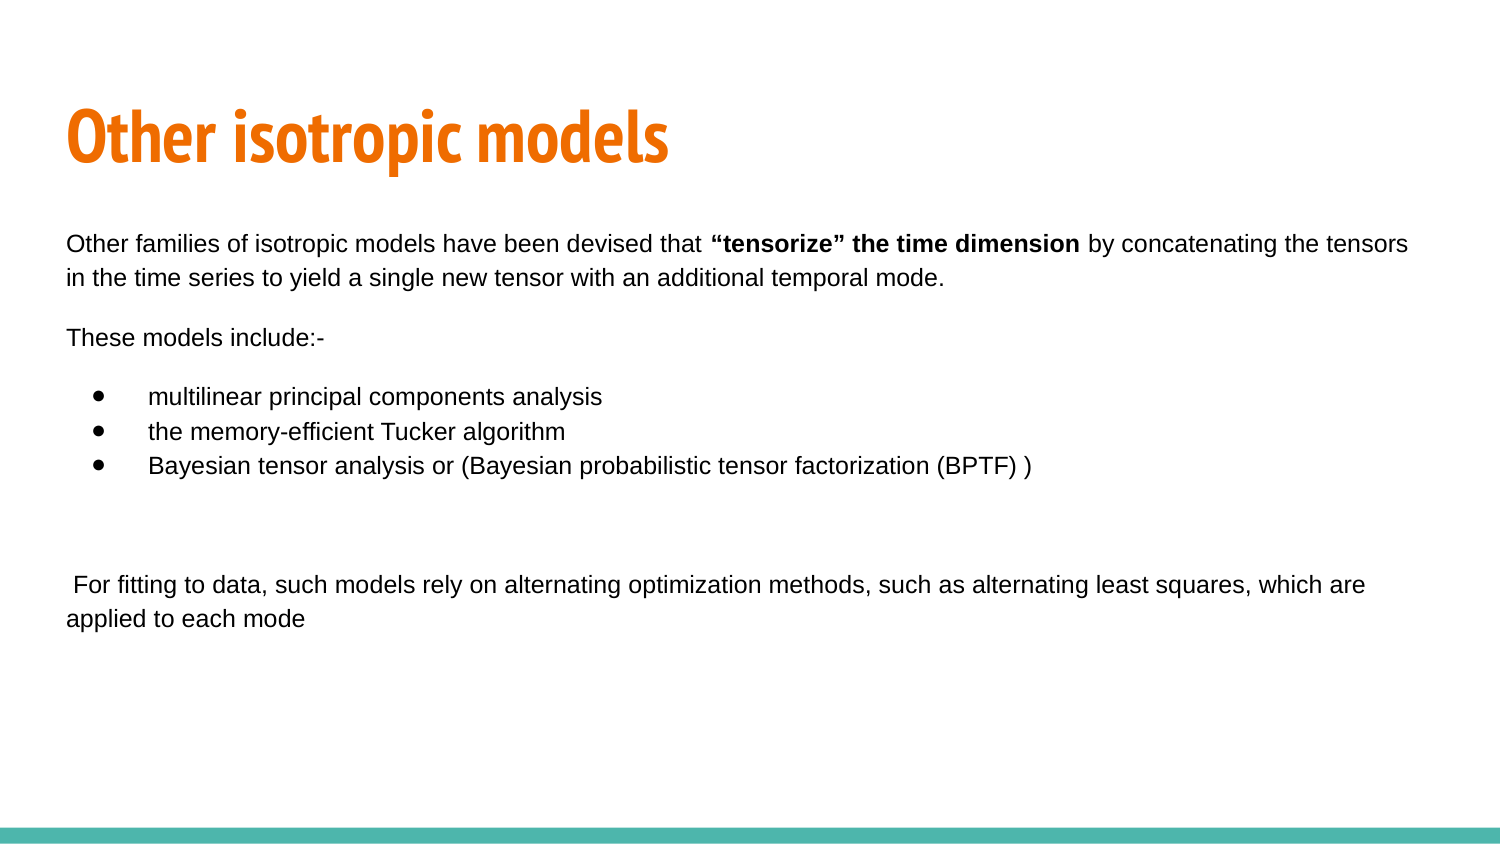

# Other isotropic models
Other families of isotropic models have been devised that “tensorize” the time dimension by concatenating the tensors in the time series to yield a single new tensor with an additional temporal mode.
These models include:-
 multilinear principal components analysis
 the memory-efficient Tucker algorithm
 Bayesian tensor analysis or (Bayesian probabilistic tensor factorization (BPTF) )

 For fitting to data, such models rely on alternating optimization methods, such as alternating least squares, which are applied to each mode